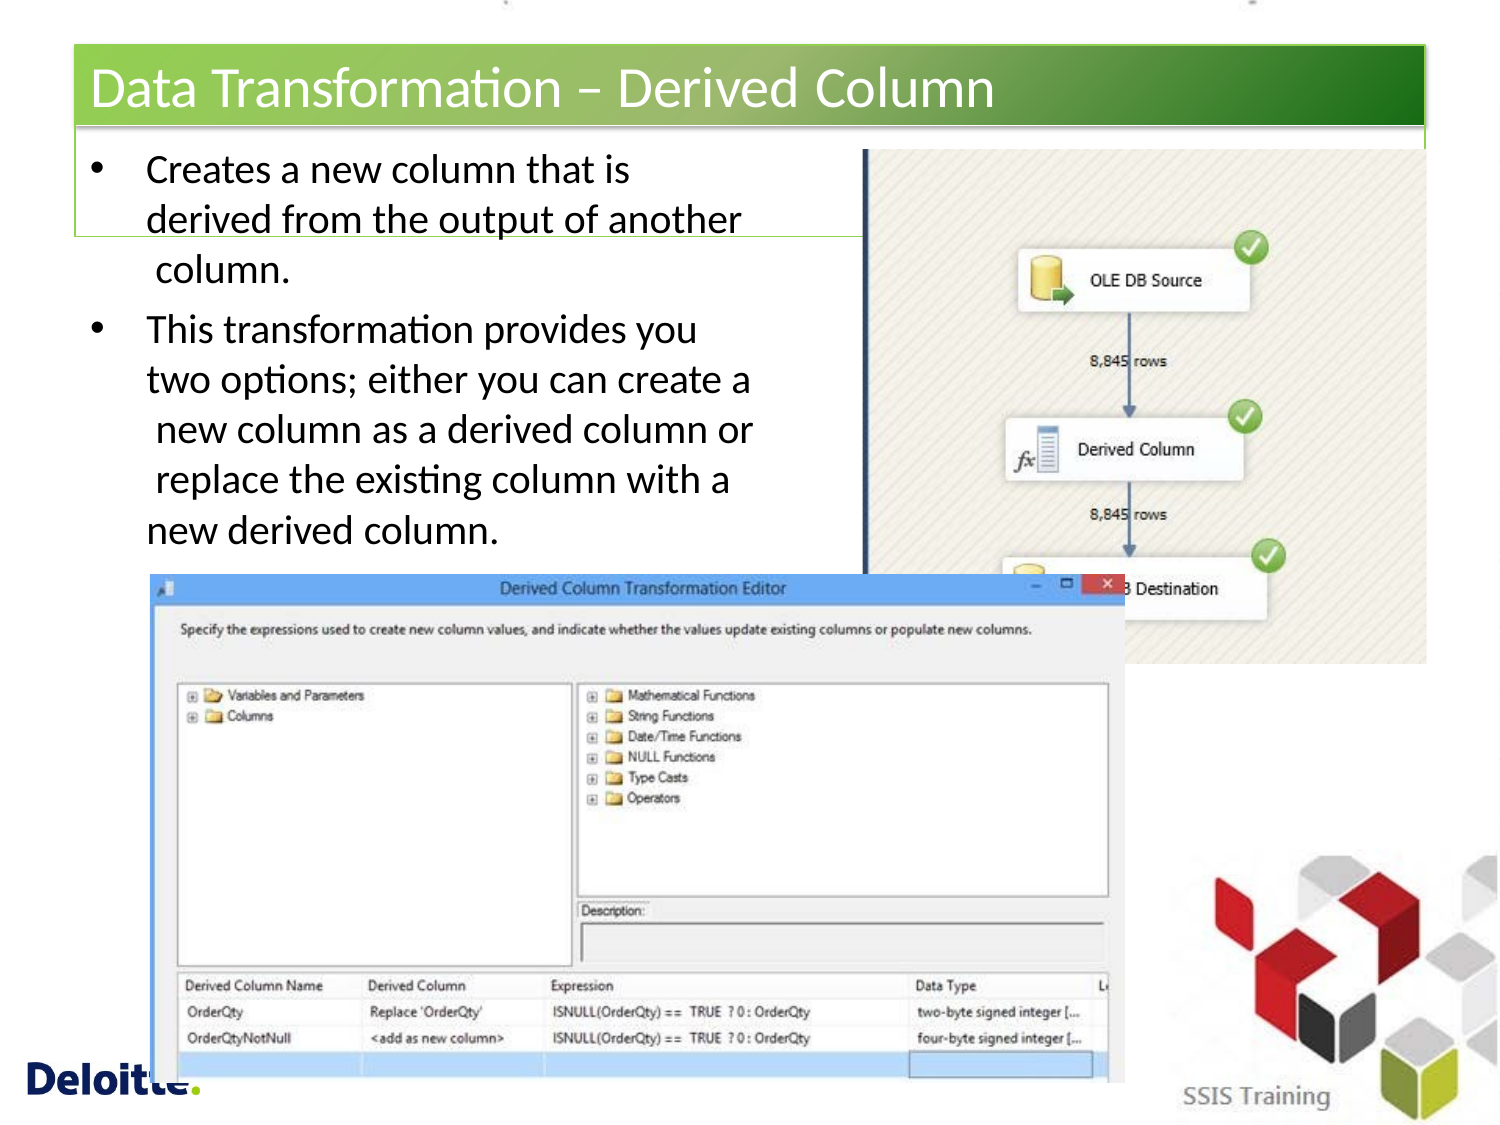

# Data Transformation – Derived Column
Creates a new column that is  derived from the output of another  column.
This transformation provides you  two options; either you can create a  new column as a derived column or  replace the existing column with a  new derived column.